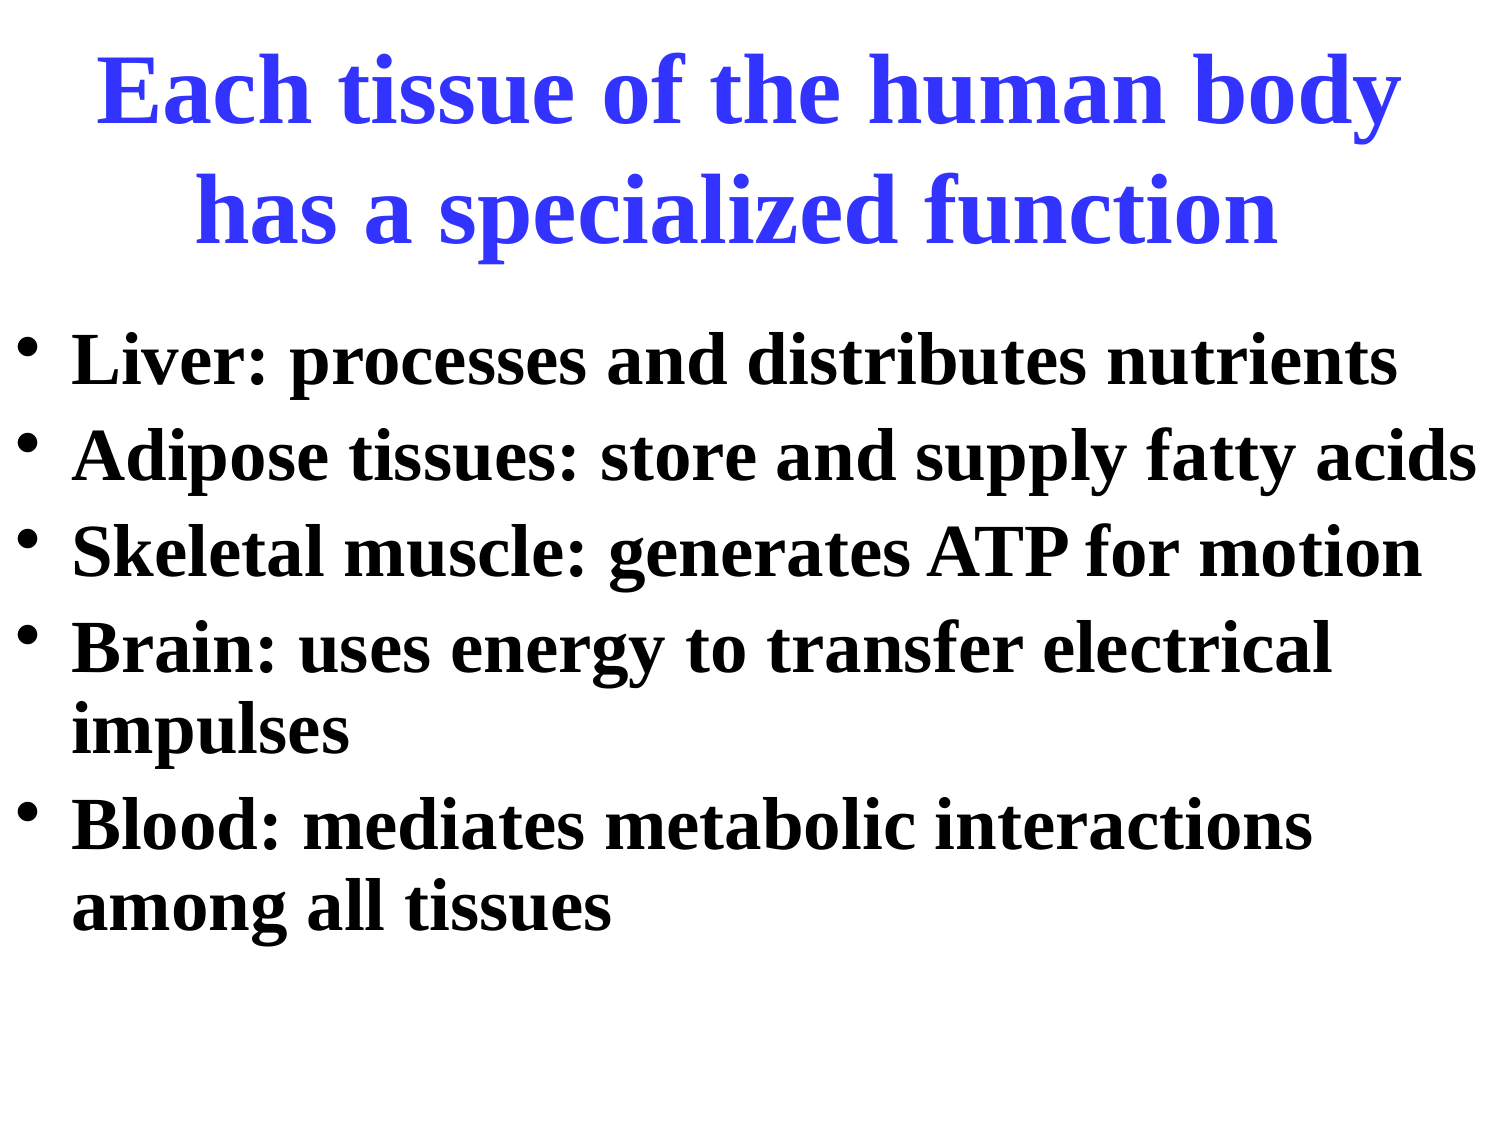

# Each tissue of the human body has a specialized function
Liver: processes and distributes nutrients
Adipose tissues: store and supply fatty acids
Skeletal muscle: generates ATP for motion
Brain: uses energy to transfer electrical impulses
Blood: mediates metabolic interactions among all tissues